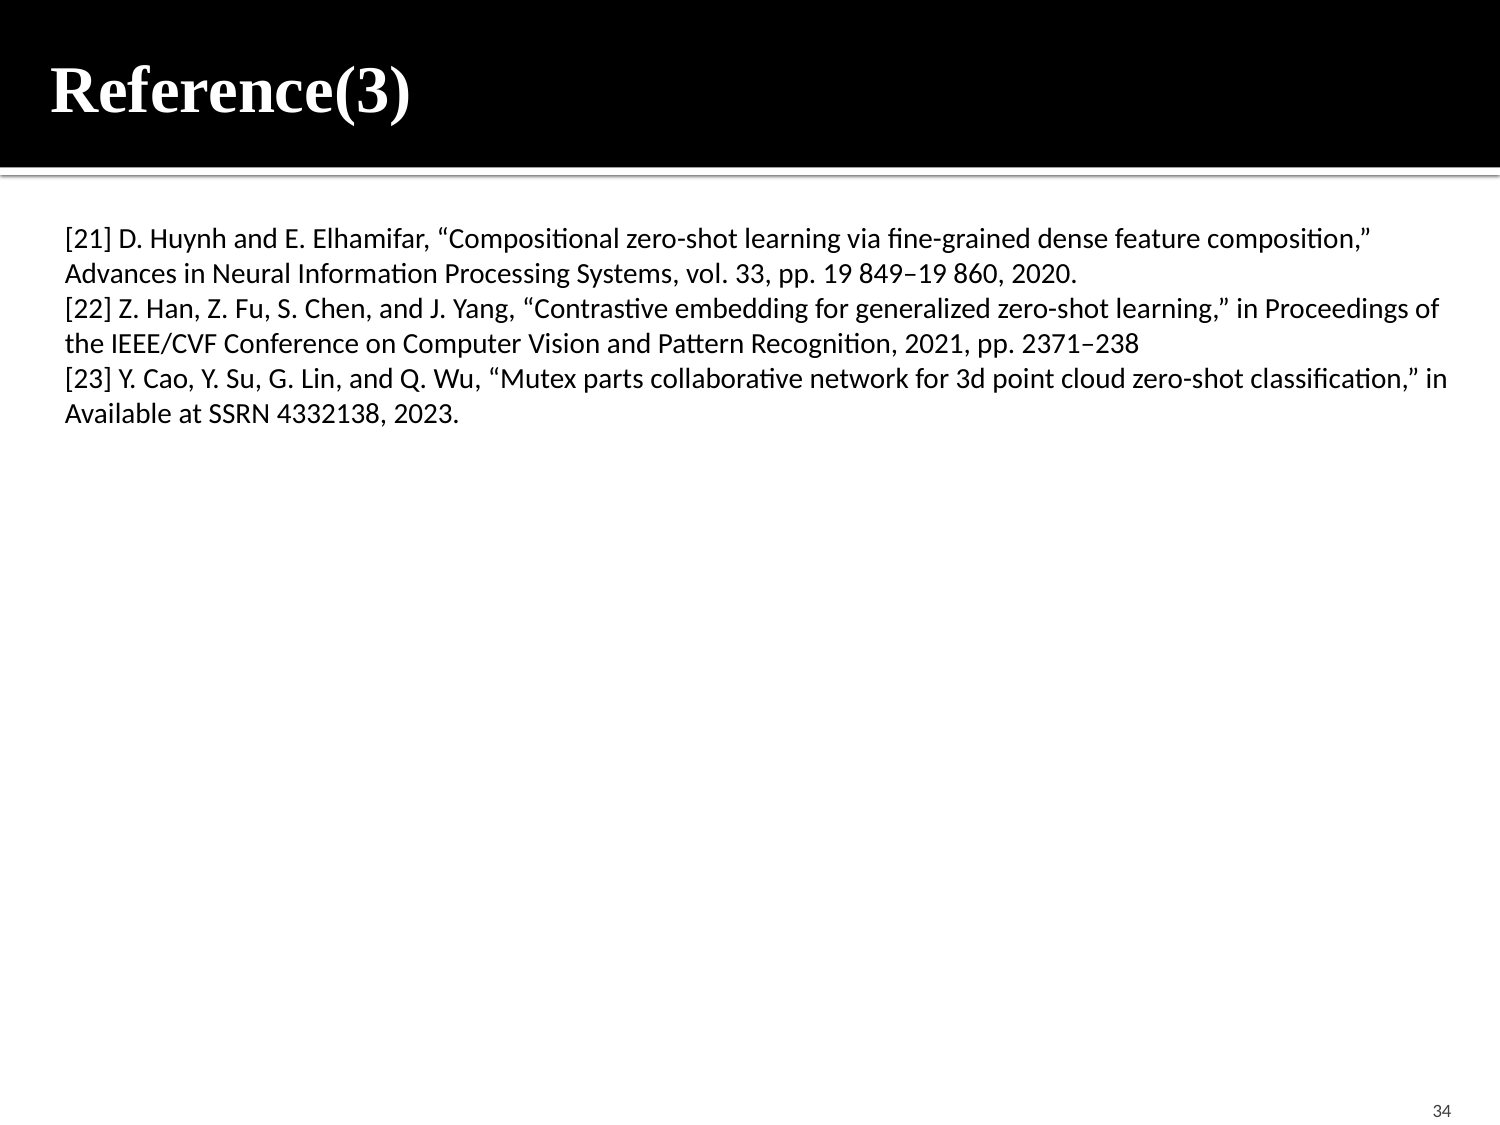

Reference(3)
[21] D. Huynh and E. Elhamifar, “Compositional zero-shot learning via fine-grained dense feature composition,” Advances in Neural Information Processing Systems, vol. 33, pp. 19 849–19 860, 2020.
[22] Z. Han, Z. Fu, S. Chen, and J. Yang, “Contrastive embedding for generalized zero-shot learning,” in Proceedings of the IEEE/CVF Conference on Computer Vision and Pattern Recognition, 2021, pp. 2371–238
[23] Y. Cao, Y. Su, G. Lin, and Q. Wu, “Mutex parts collaborative network for 3d point cloud zero-shot classification,” in Available at SSRN 4332138, 2023.
34